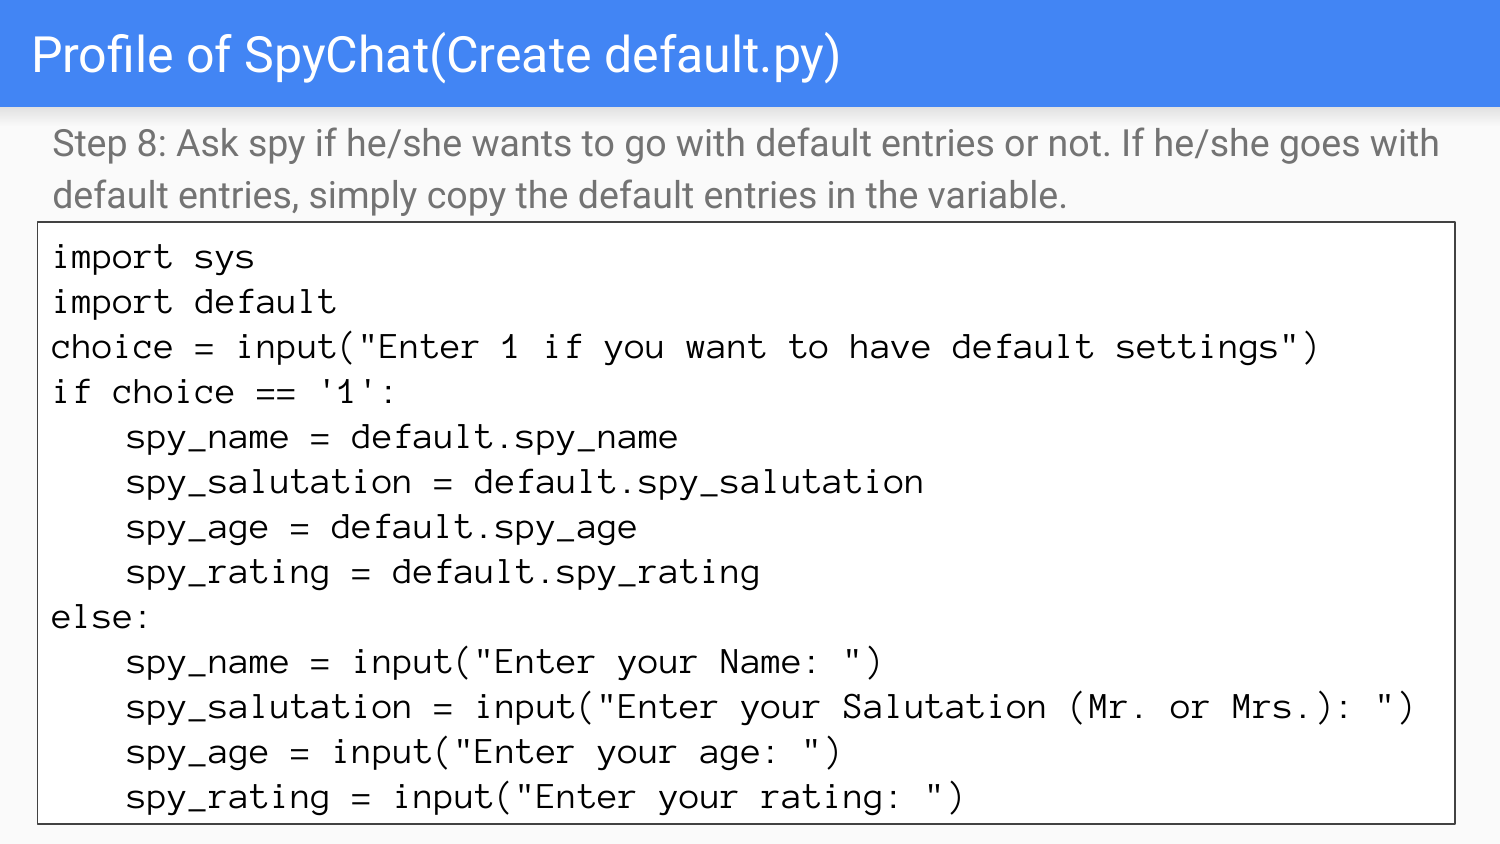

# Profile of SpyChat(Create default.py)
Step 8: Ask spy if he/she wants to go with default entries or not. If he/she goes with default entries, simply copy the default entries in the variable.

import sys
import default
choice = input("Enter 1 if you want to have default settings")
if choice == '1':
spy_name = default.spy_name
spy_salutation = default.spy_salutation
spy_age = default.spy_age
spy_rating = default.spy_rating
else:
spy_name = input("Enter your Name: ")
spy_salutation = input("Enter your Salutation (Mr. or Mrs.): ")
spy_age = input("Enter your age: ")
spy_rating = input("Enter your rating: ")